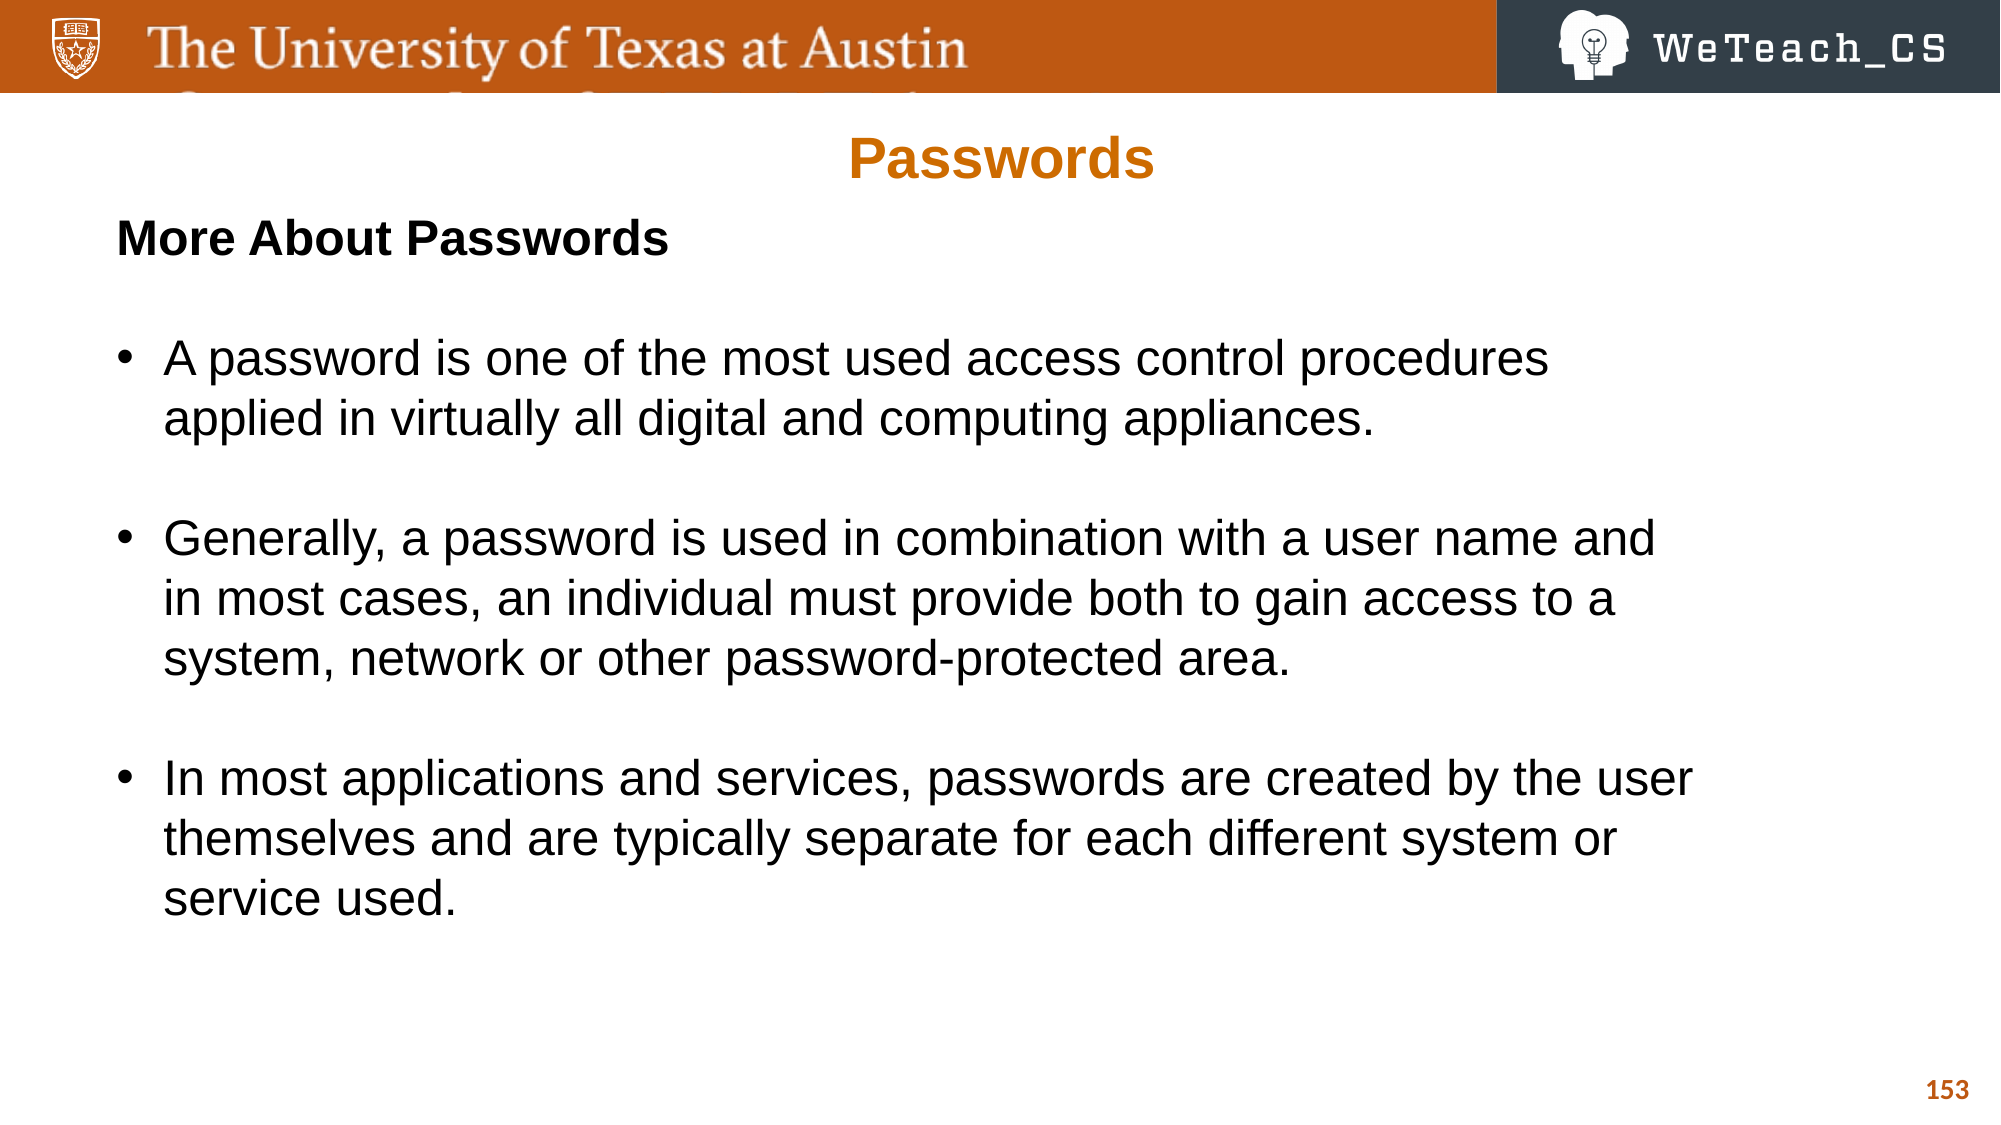

Passwords
More About Passwords

A password is one of the most used access control procedures applied in virtually all digital and computing appliances.

Generally, a password is used in combination with a user name and in most cases, an individual must provide both to gain access to a system, network or other password-protected area.

In most applications and services, passwords are created by the user themselves and are typically separate for each different system or service used.